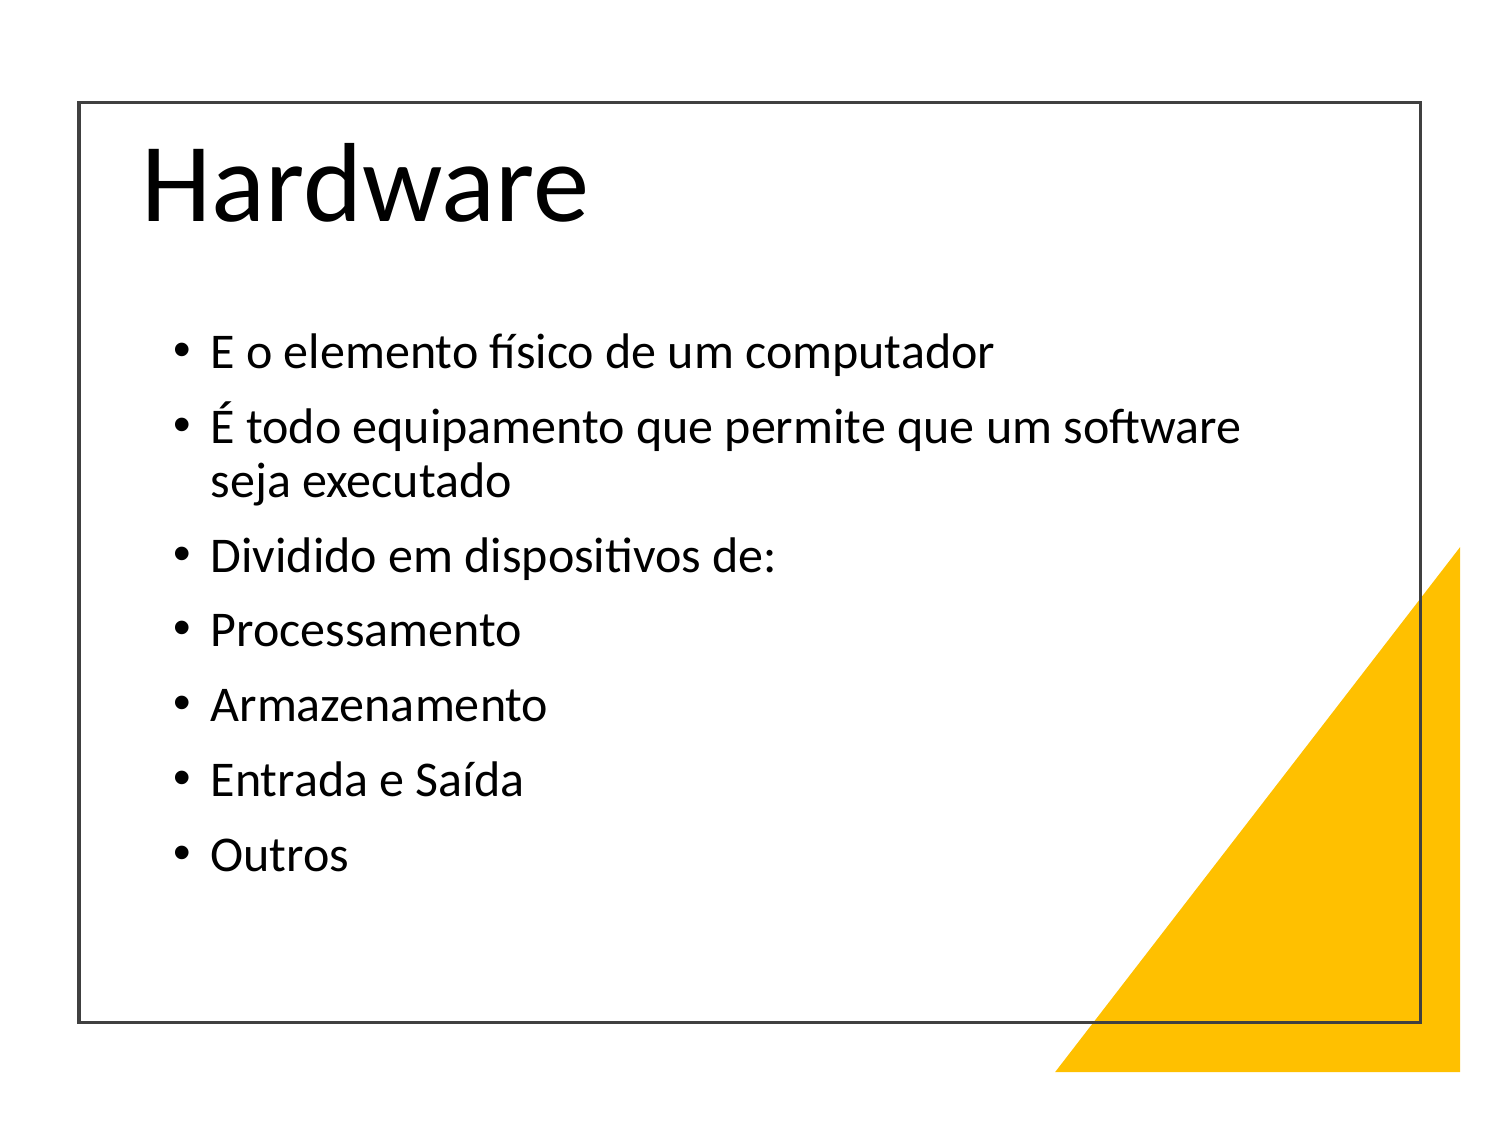

# Hardware

E o elemento físico de um computador
É todo equipamento que permite que um software seja executado
Dividido em dispositivos de:
Processamento
Armazenamento
Entrada e Saída
Outros